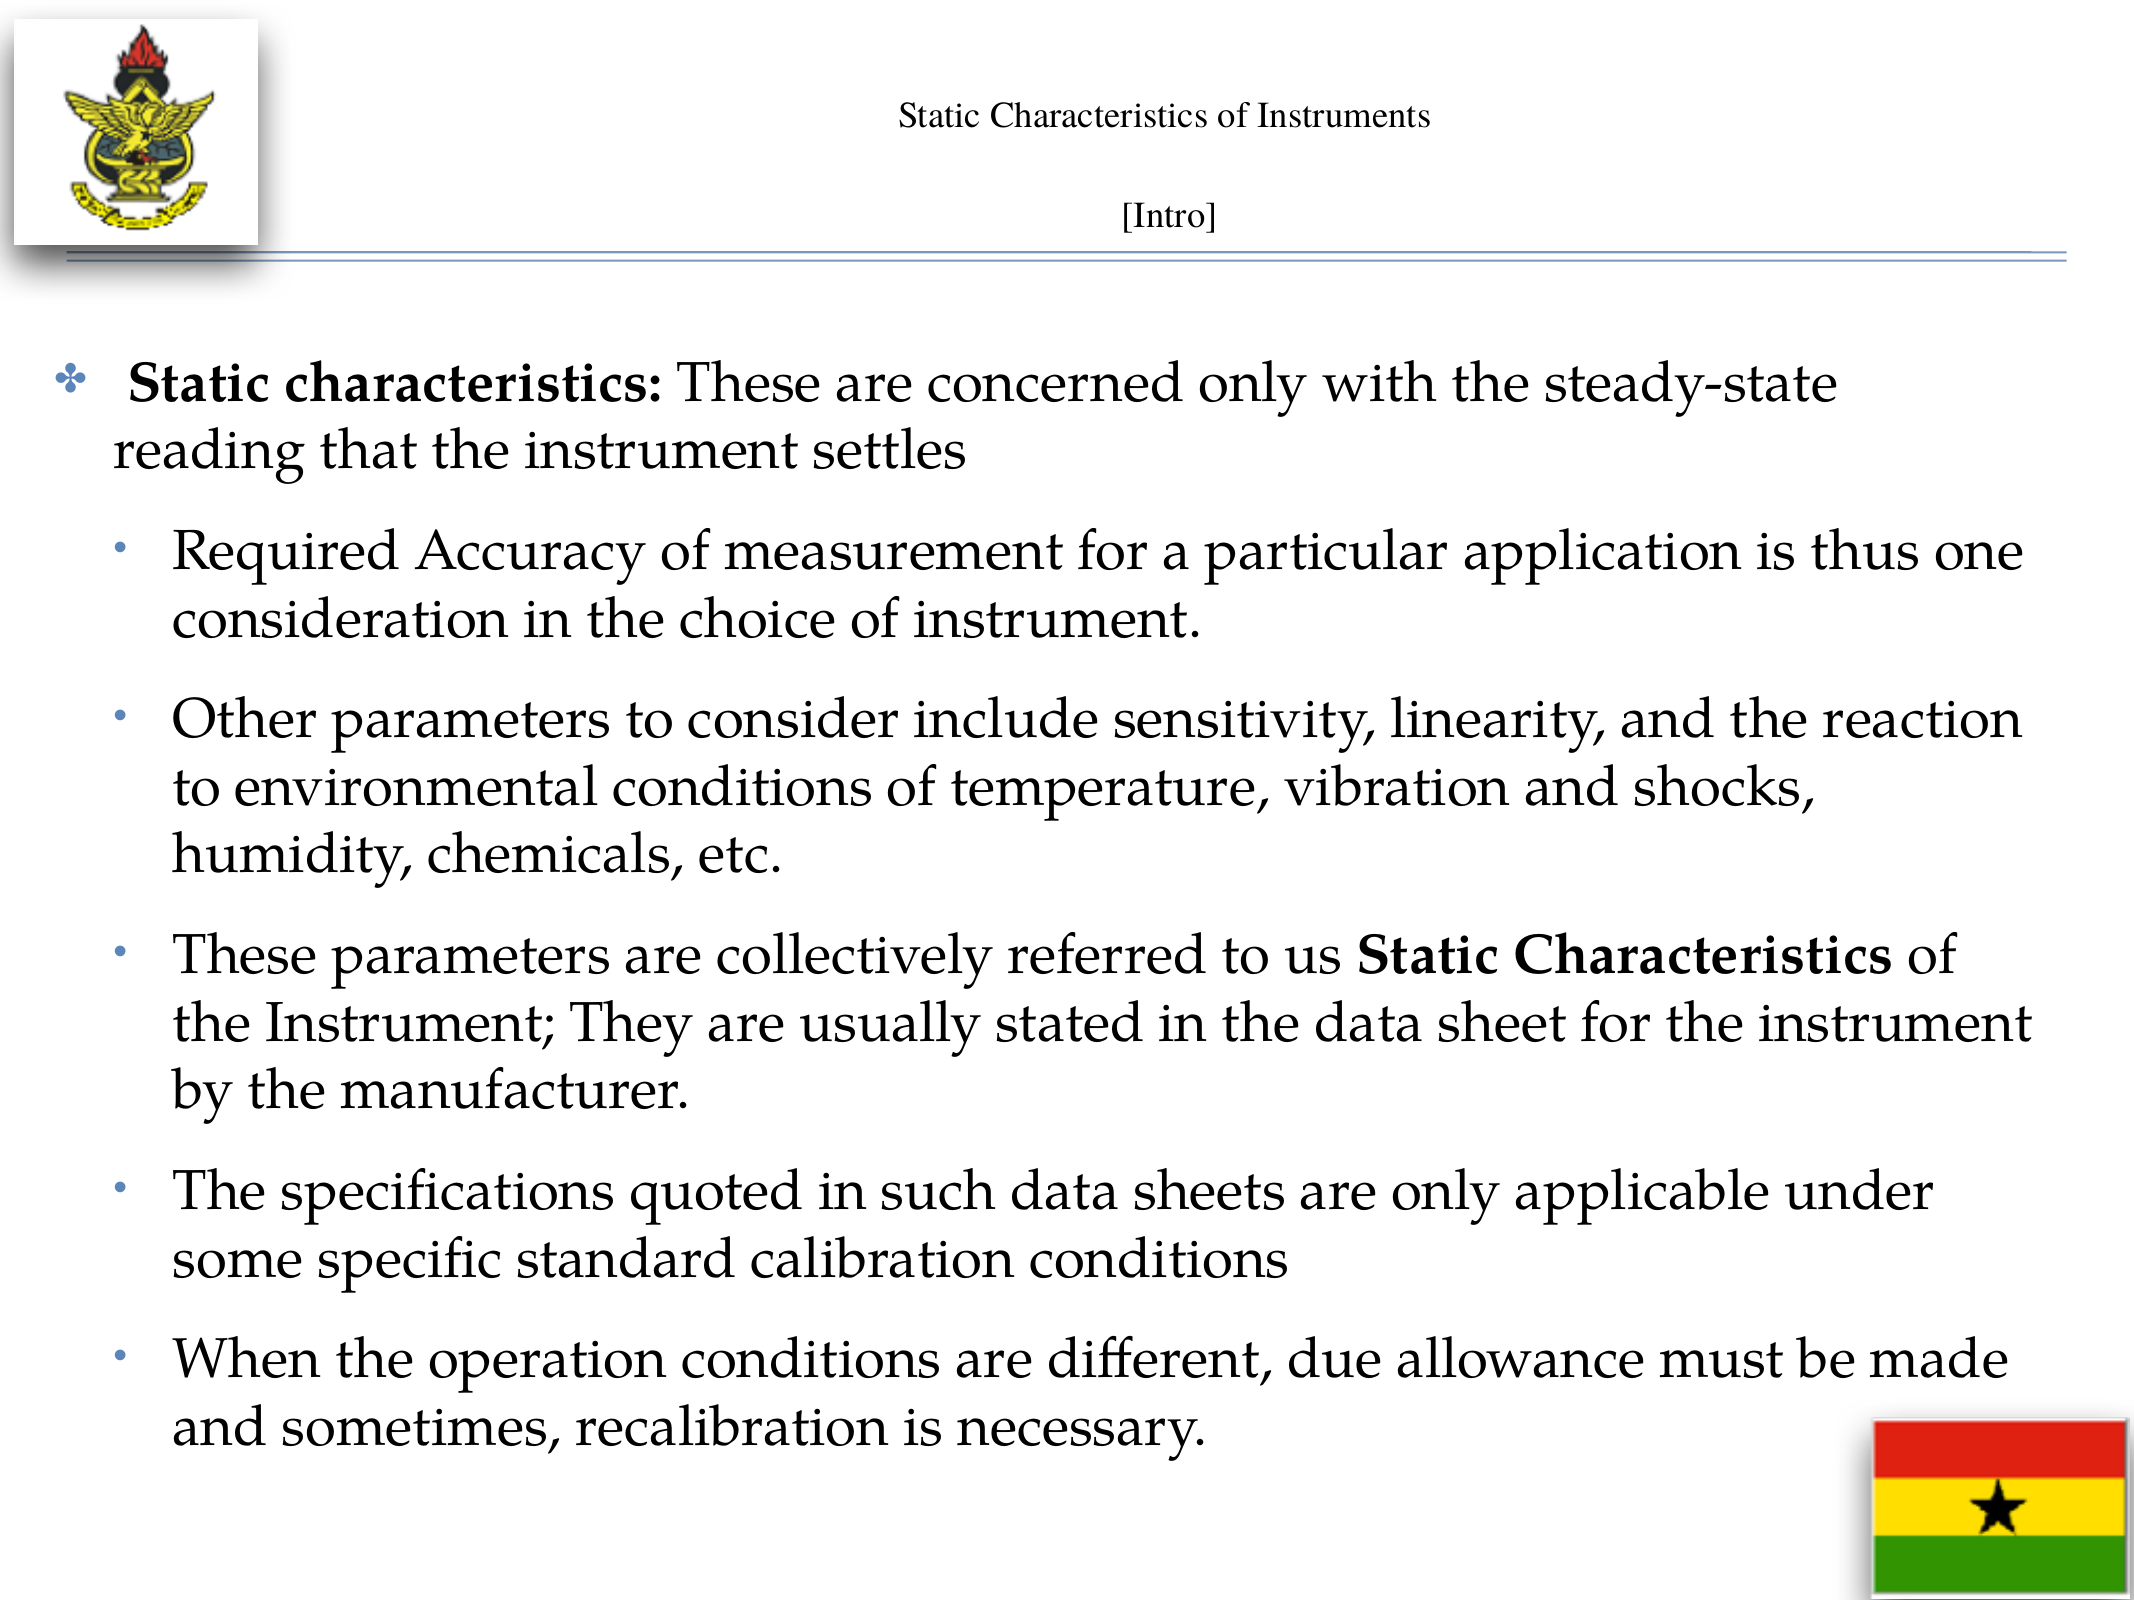

# Static Characteristics of Instruments
[Intro]
 Static characteristics: These are concerned only with the steady-state reading that the instrument settles
Required Accuracy of measurement for a particular application is thus one consideration in the choice of instrument.
Other parameters to consider include sensitivity, linearity, and the reaction to environmental conditions of temperature, vibration and shocks, humidity, chemicals, etc.
These parameters are collectively referred to us Static Characteristics of the Instrument; They are usually stated in the data sheet for the instrument by the manufacturer.
The specifications quoted in such data sheets are only applicable under some specific standard calibration conditions
When the operation conditions are different, due allowance must be made and sometimes, recalibration is necessary.